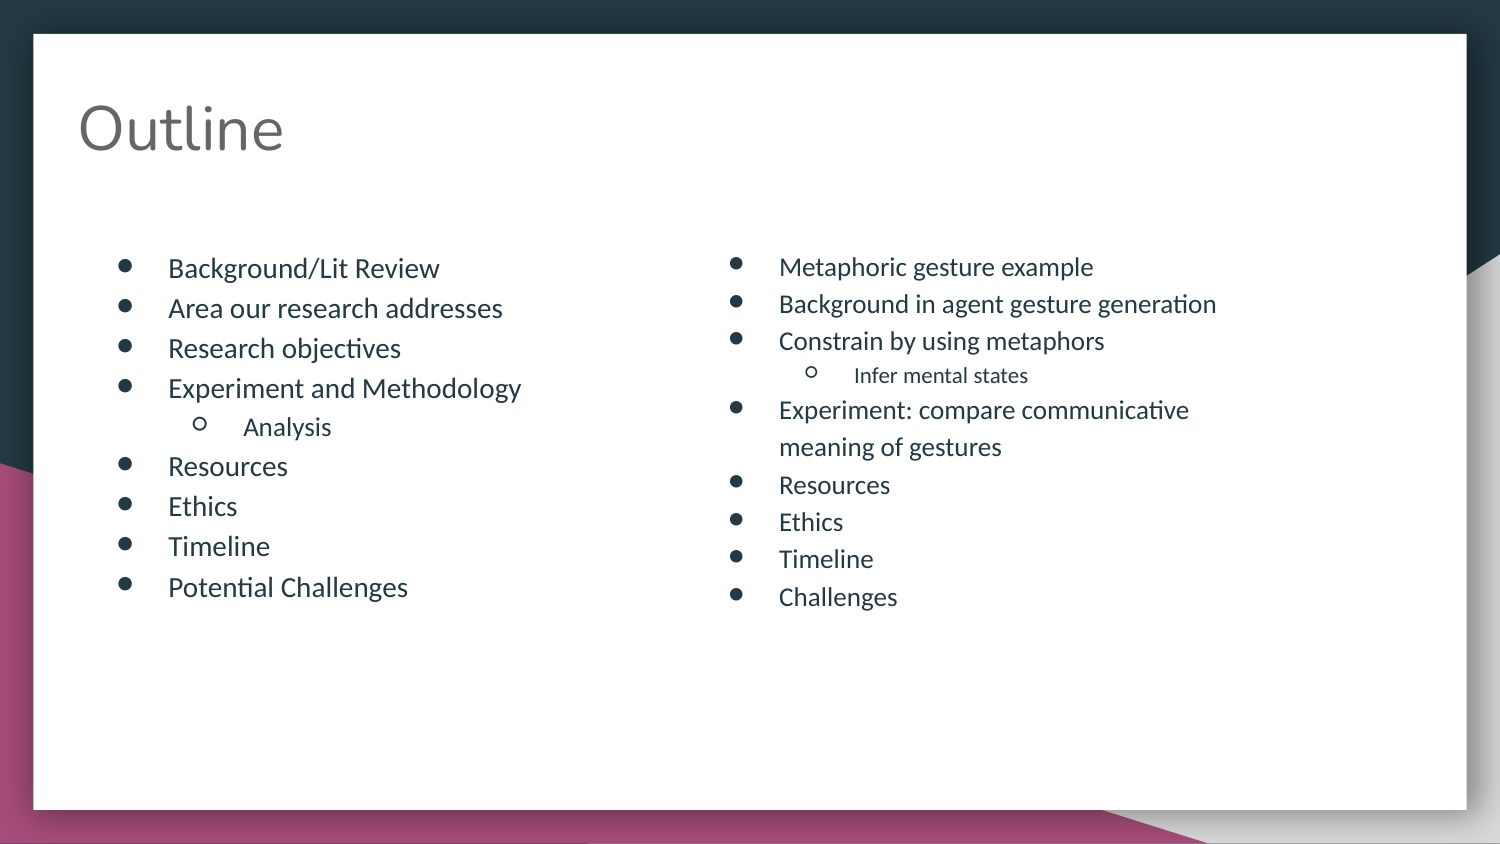

# Outline
Background/Lit Review
Area our research addresses
Research objectives
Experiment and Methodology
Analysis
Resources
Ethics
Timeline
Potential Challenges
Metaphoric gesture example
Background in agent gesture generation
Constrain by using metaphors
Infer mental states
Experiment: compare communicative meaning of gestures
Resources
Ethics
Timeline
Challenges